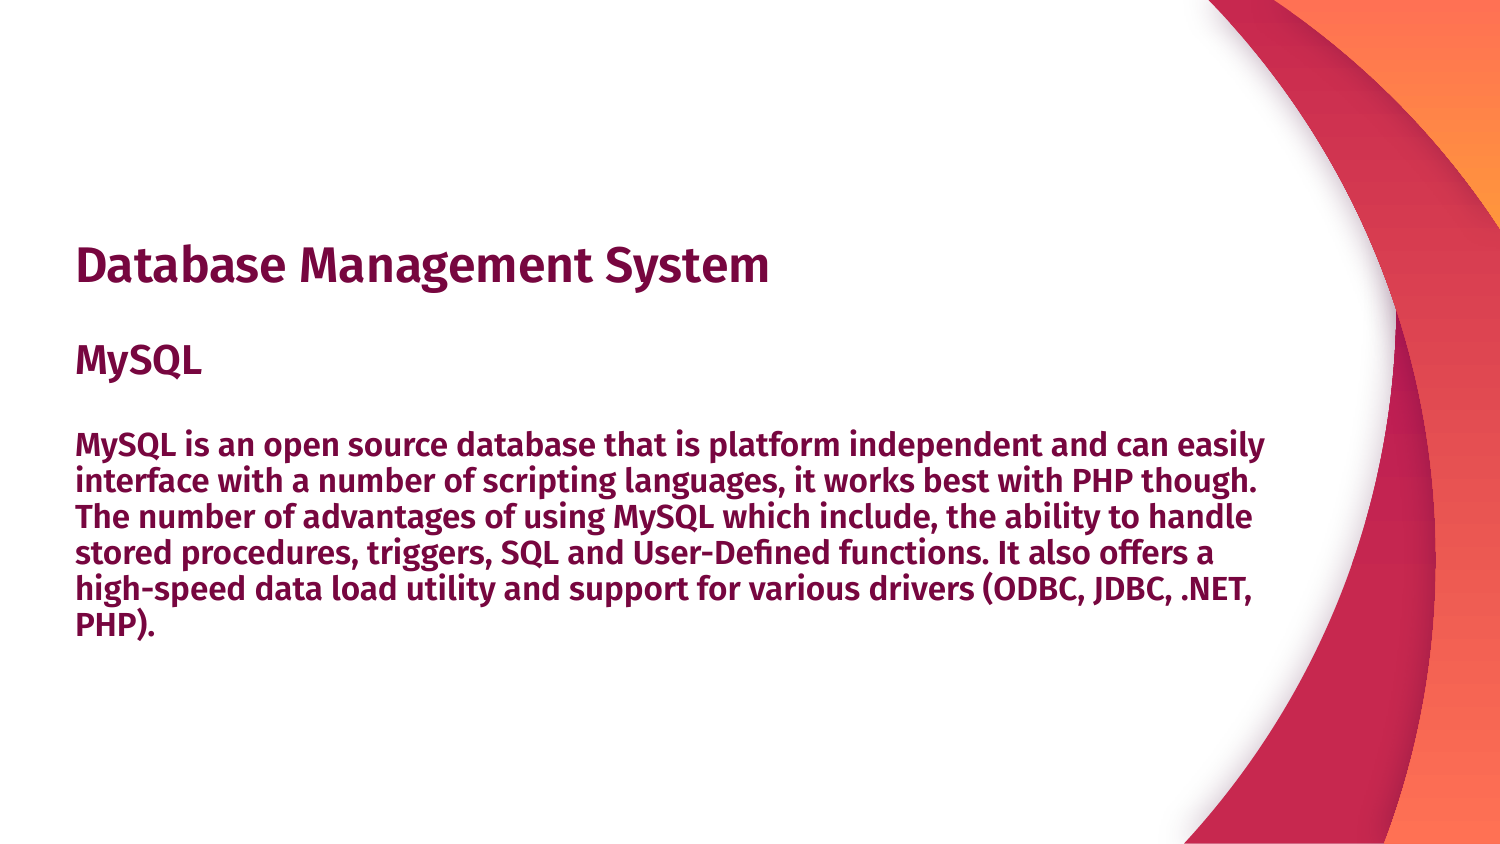

Database Management System
MySQL
MySQL is an open source database that is platform independent and can easily interface with a number of scripting languages, it works best with PHP though. The number of advantages of using MySQL which include, the ability to handle stored procedures, triggers, SQL and User-Defined functions. It also offers a high-speed data load utility and support for various drivers (ODBC, JDBC, .NET, PHP).
16